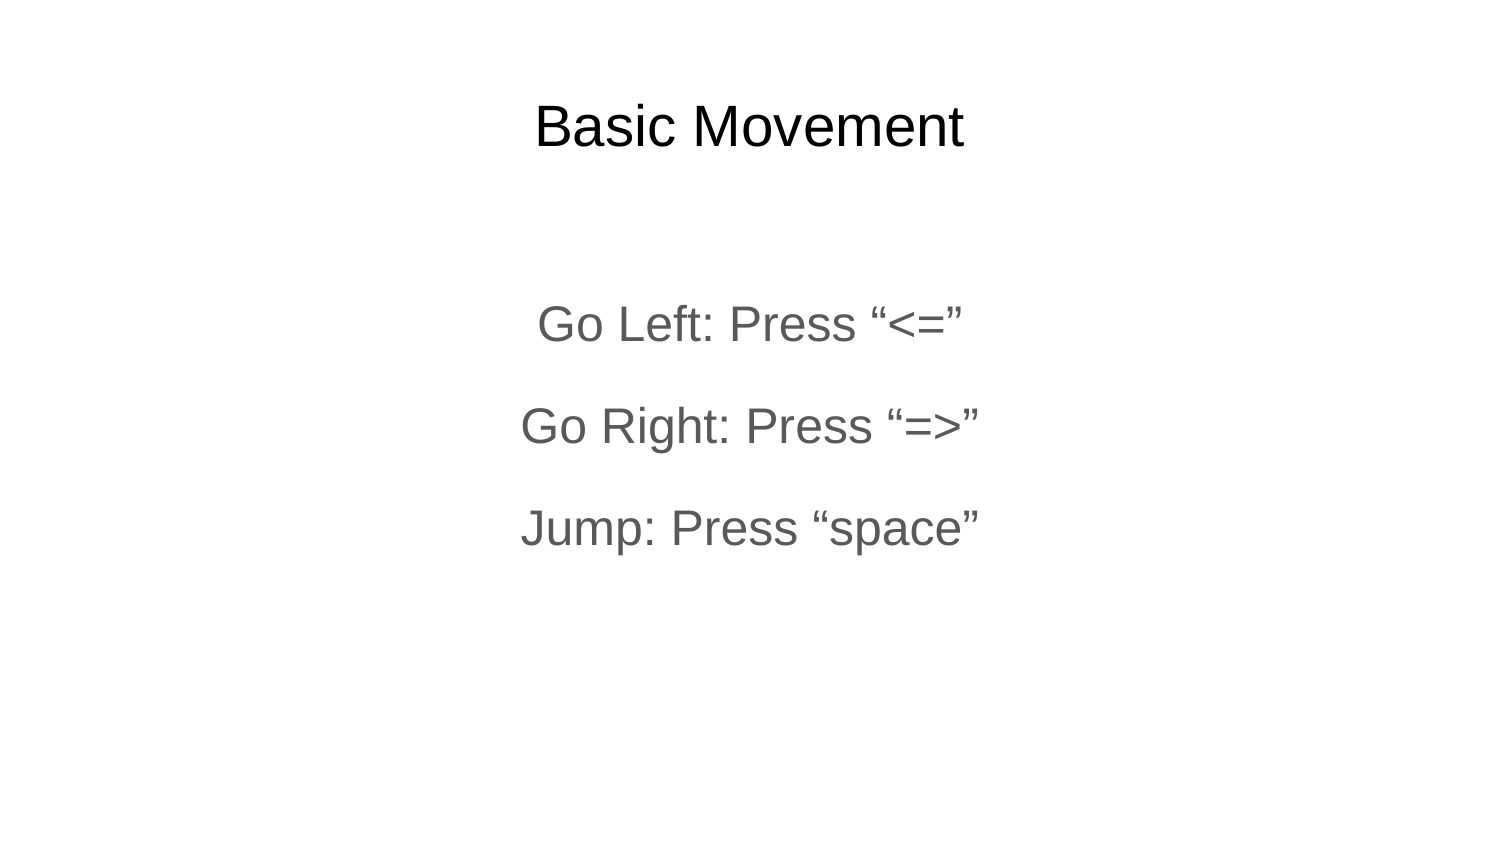

# Basic Movement

Go Left: Press “<=”
Go Right: Press “=>”
Jump: Press “space”